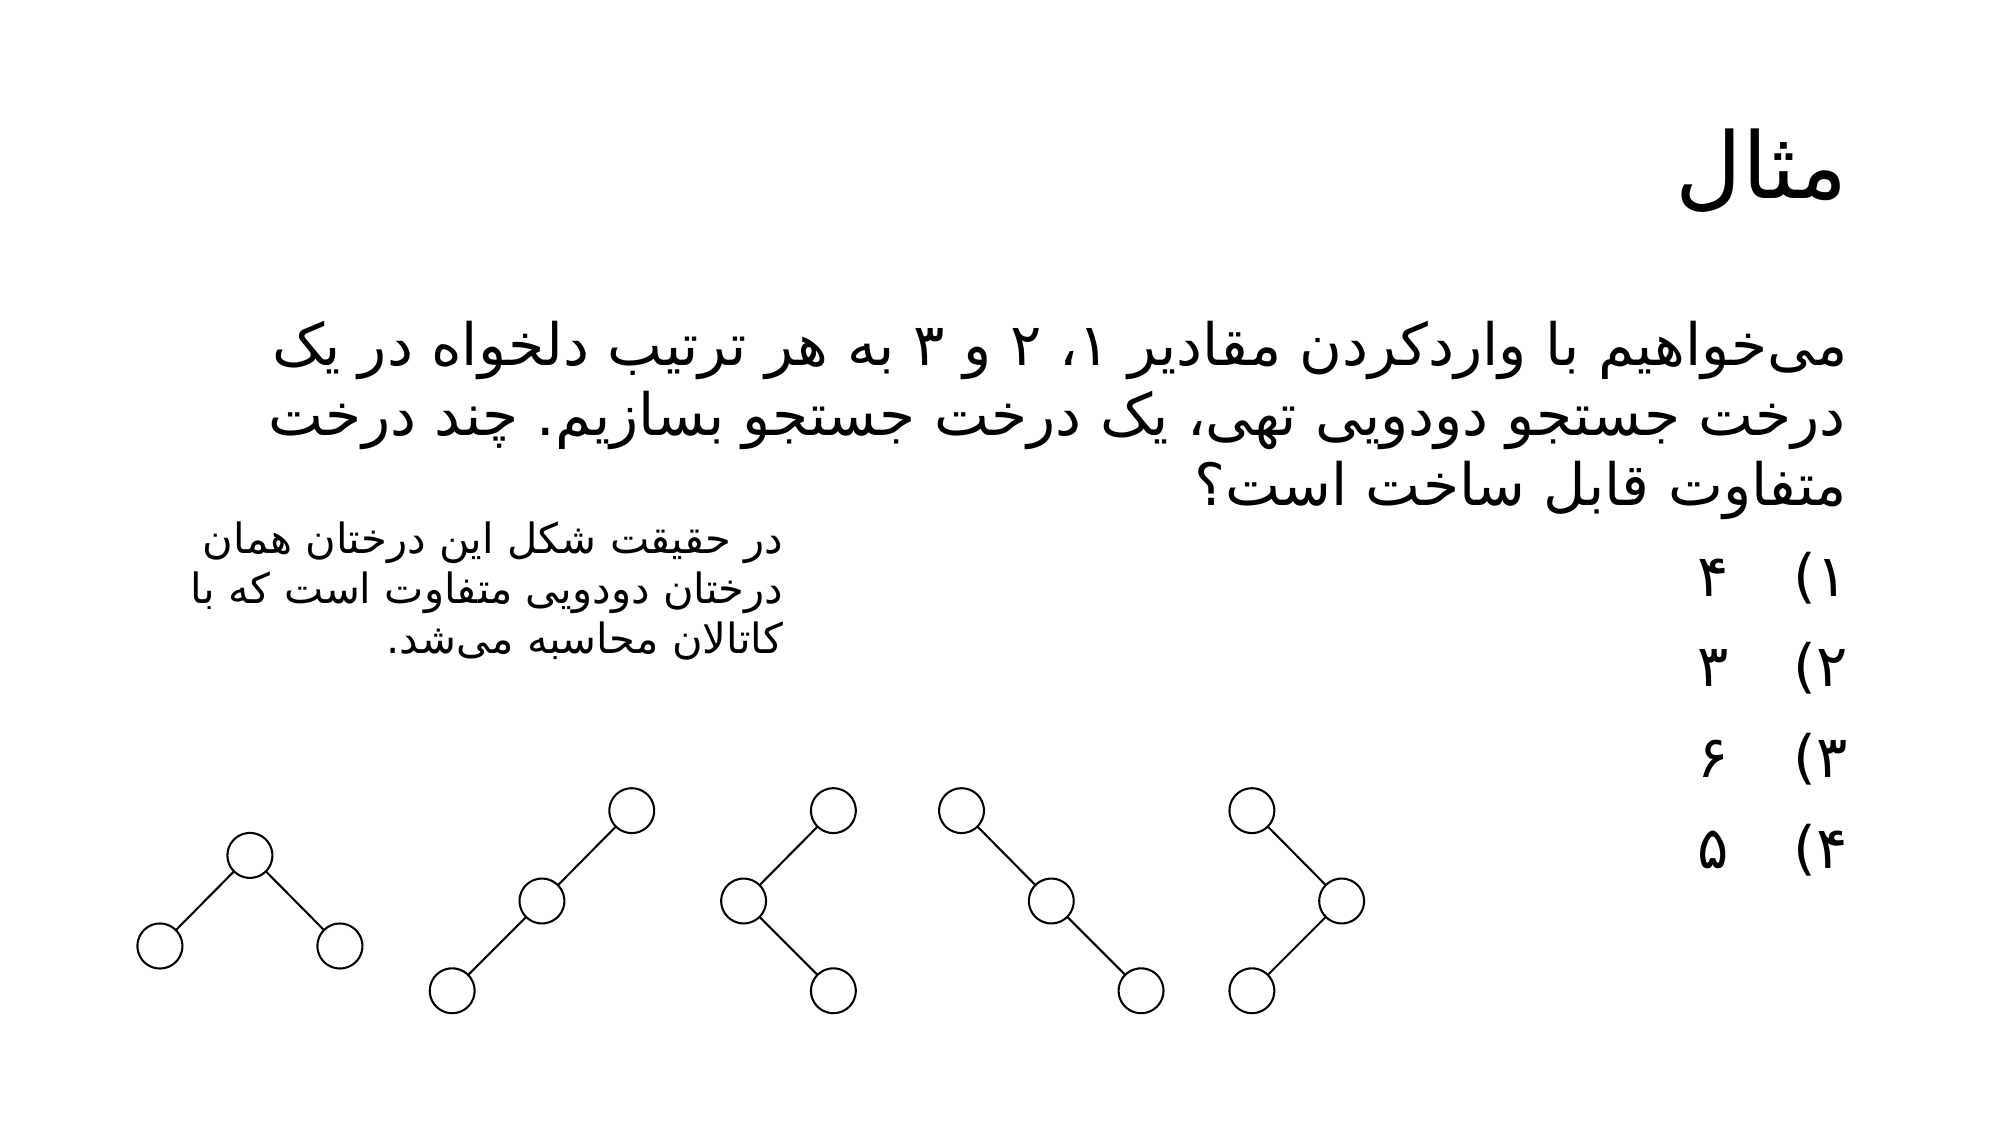

# مثال
می‌خواهیم با واردکردن مقادیر ۱، ۲ و ۳ به هر ترتیب دلخواه در یک درخت جستجو دودویی تهی، یک درخت جستجو بسازیم. چند درخت متفاوت قابل ساخت است؟
۱)	 ۴
۲)	۳
۳)	۶
۴)	۵

در حقیقت شکل این درختان همان درختان دودویی متفاوت است که با کاتالان محاسبه می‌شد.